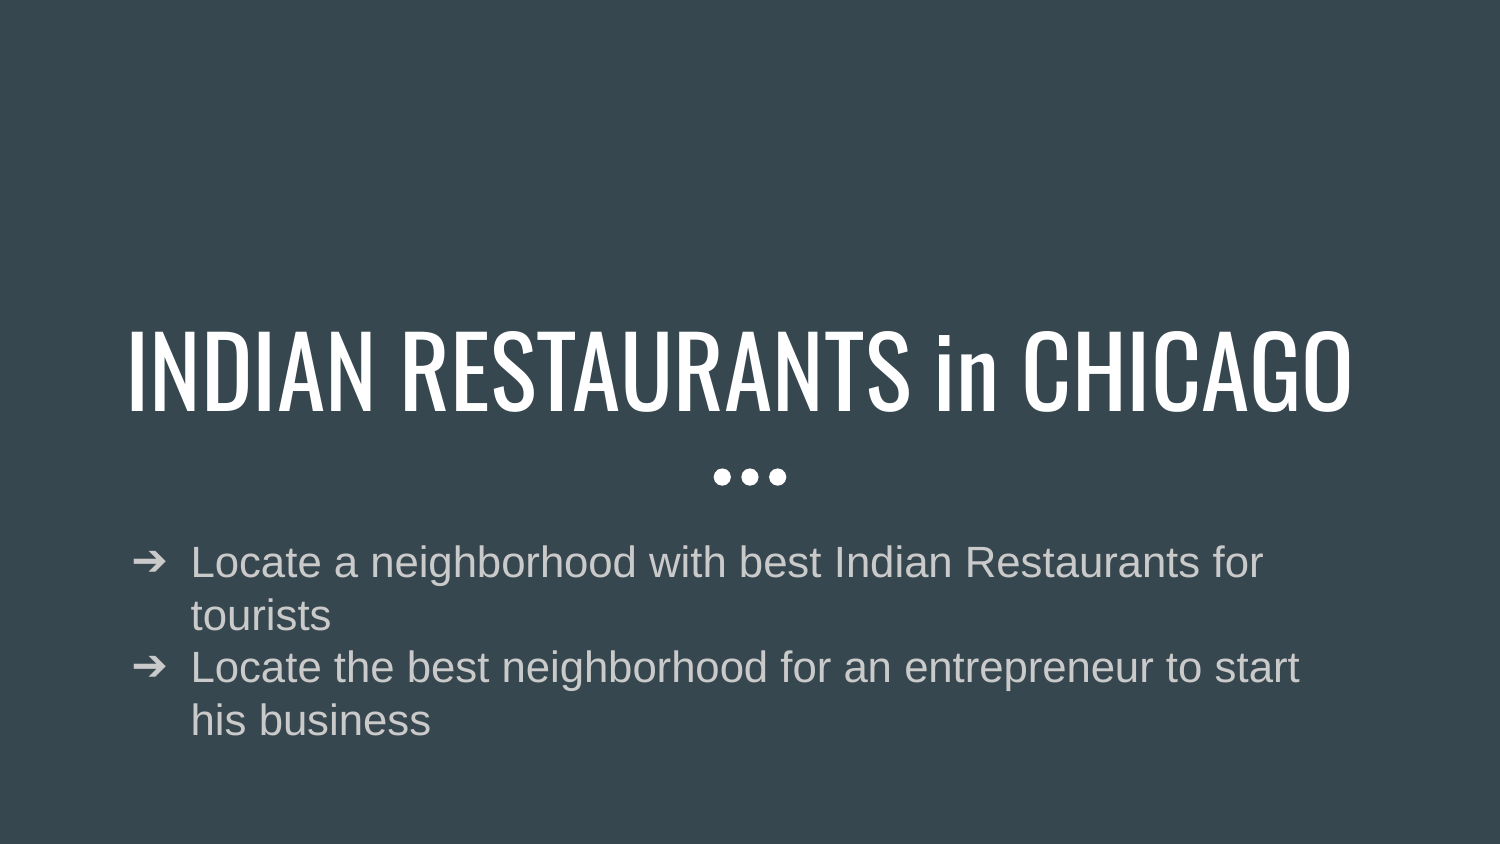

# INDIAN RESTAURANTS in CHICAGO
Locate a neighborhood with best Indian Restaurants for tourists
Locate the best neighborhood for an entrepreneur to start his business